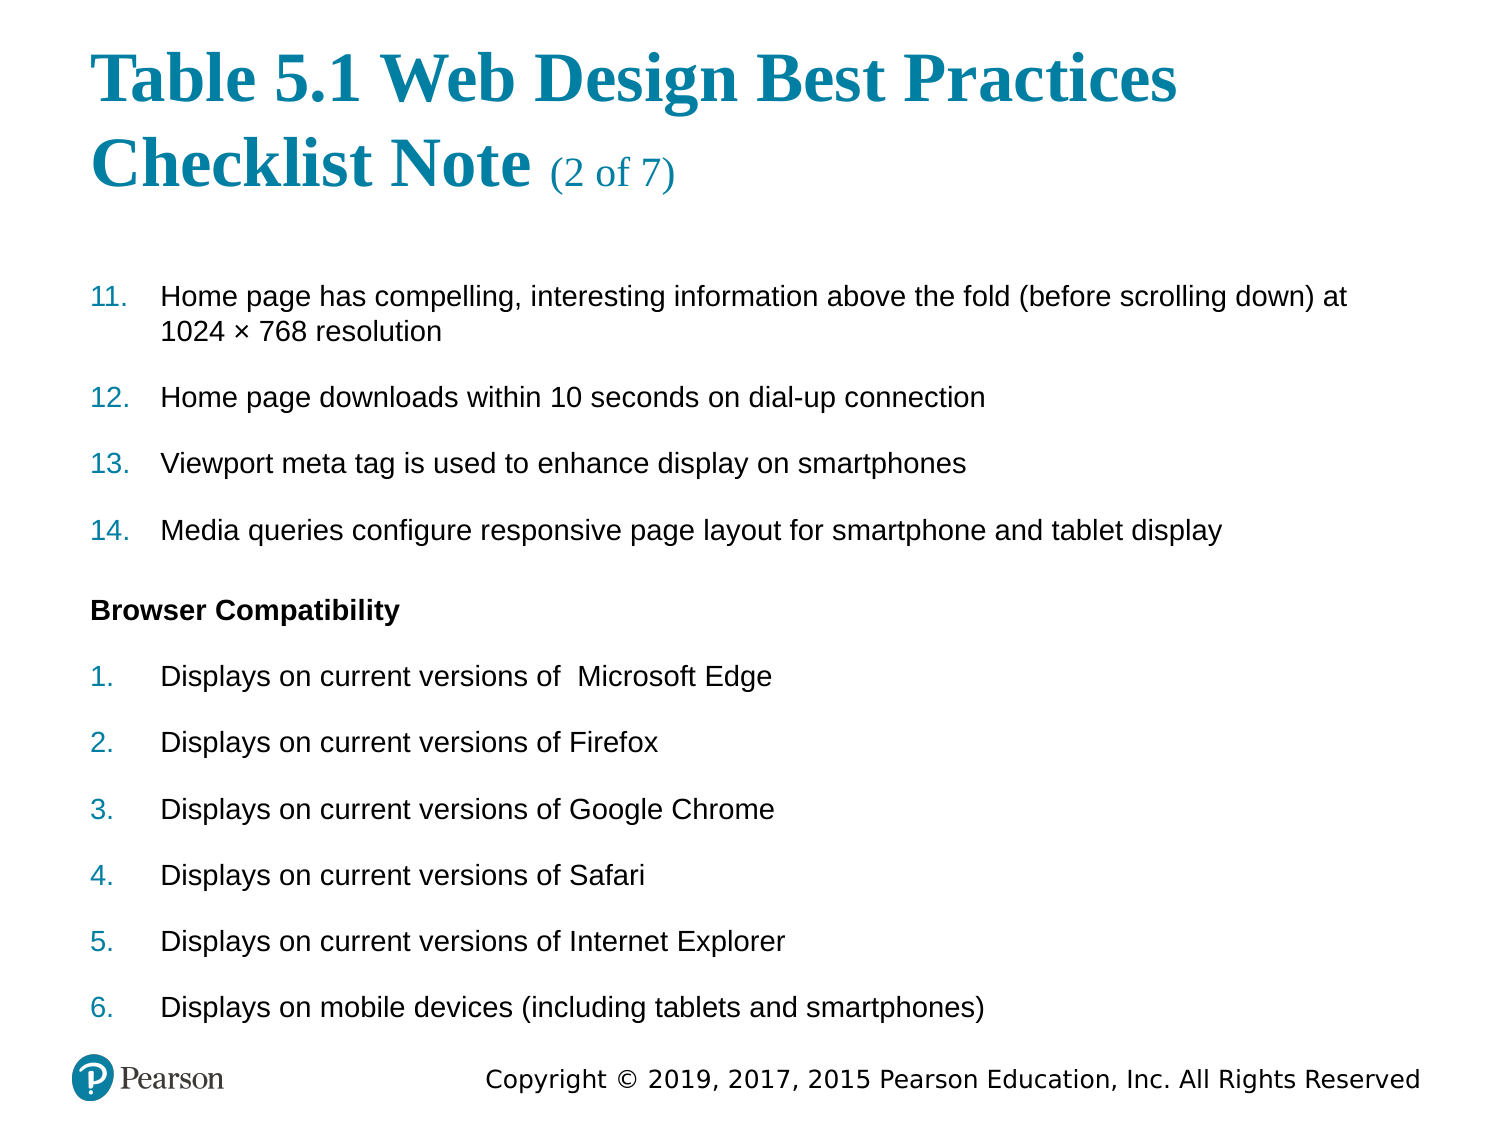

# Table 5.1 Web Design Best Practices Checklist Note (2 of 7)
Home page has compelling, interesting information above the fold (before scrolling down) at 1024 × 768 resolution
Home page downloads within 10 seconds on dial-up connection
Viewport meta tag is used to enhance display on smartphones
Media queries configure responsive page layout for smartphone and tablet display
Browser Compatibility
Displays on current versions of  Microsoft Edge
Displays on current versions of Firefox
Displays on current versions of Google Chrome
Displays on current versions of Safari
Displays on current versions of Internet Explorer
Displays on mobile devices (including tablets and smartphones)